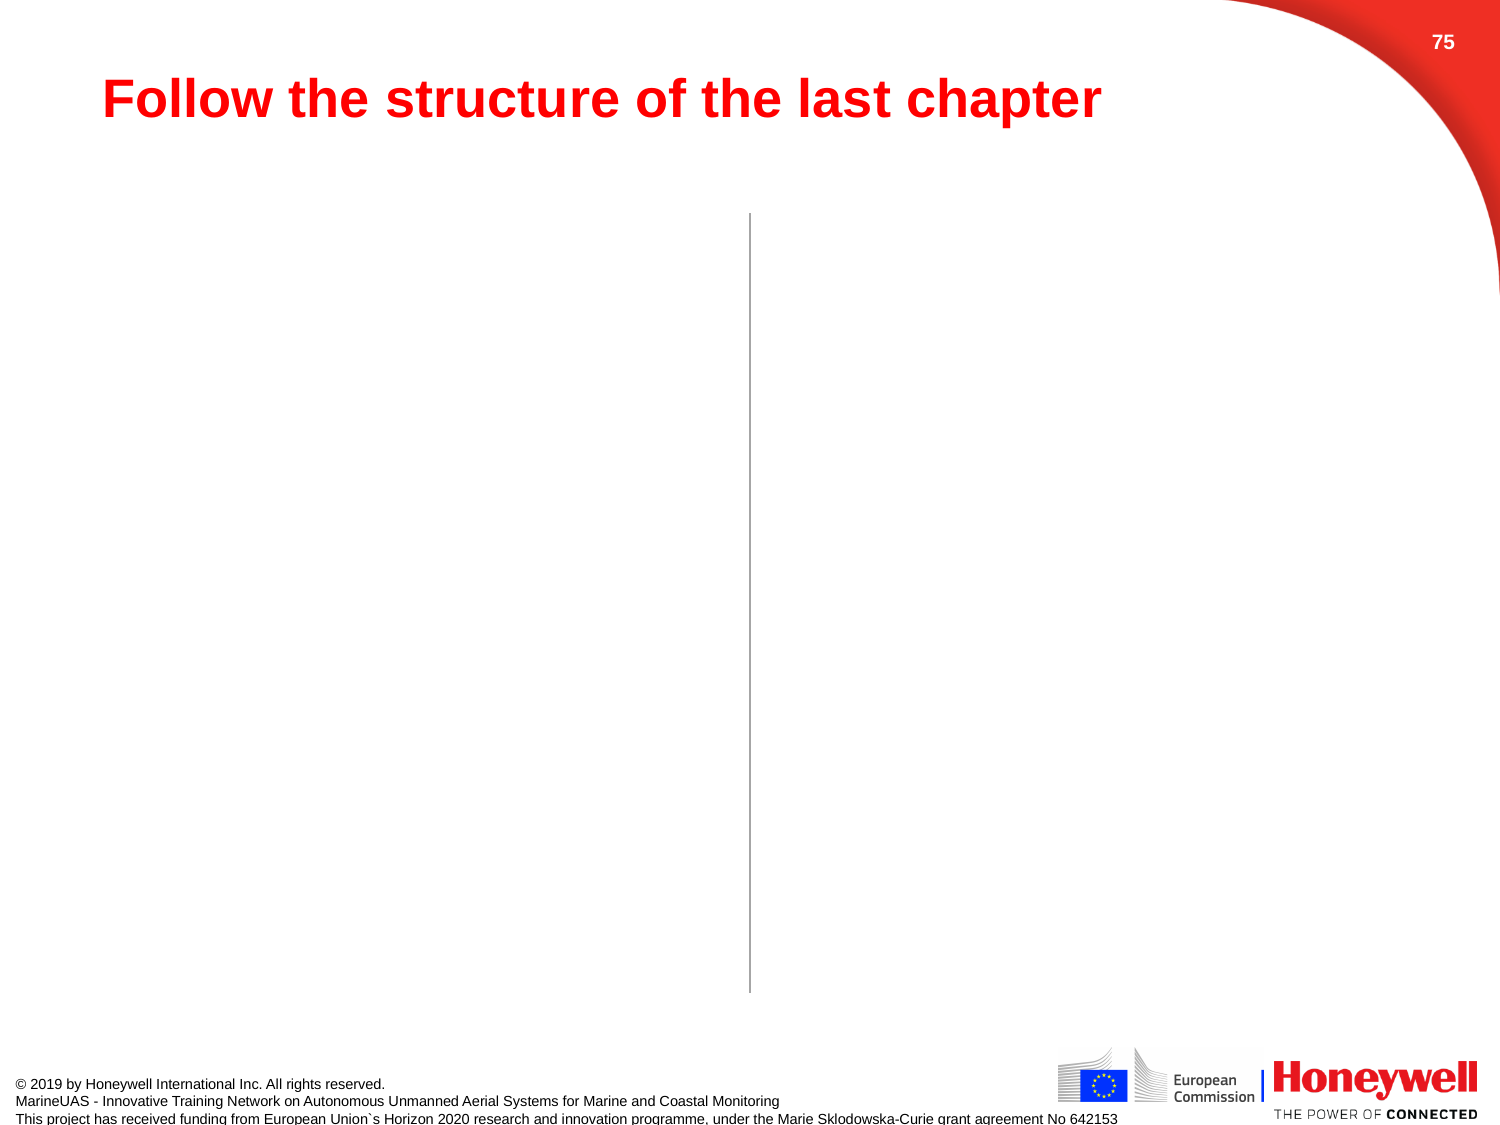

75
# Follow the structure of the last chapter